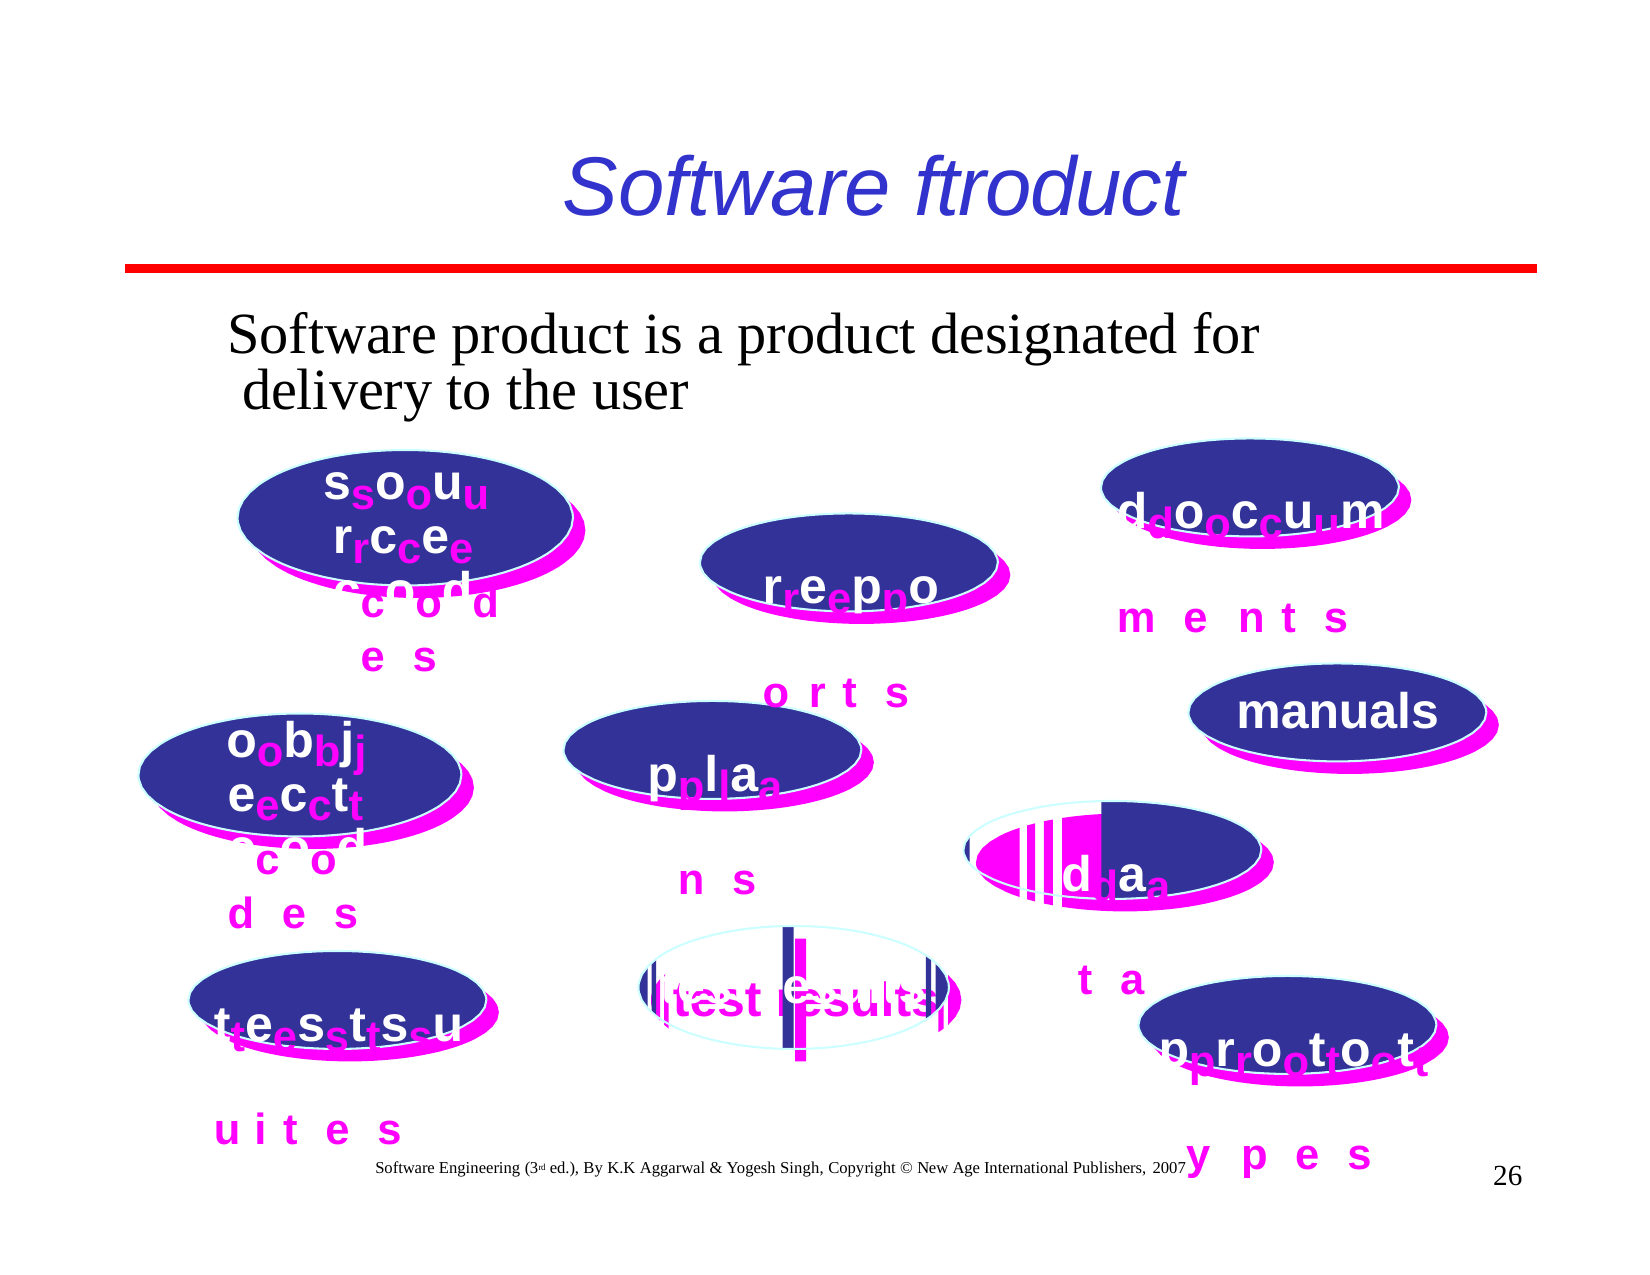

# Software ftroduct

Software product is a product designated for  delivery to the user

ddooccuummeennttss

ssoouurrccee  ccooddeess

rreeppoorrttss

manuals
manuals

ppllaannss
oobbjjeecctt  ccooddeess

ddaattaa

test results

tteessttssuuiitteess
test results

pprroottoottyyppeess
Software Engineering (3rd  ed.), By K.K Aggarwal & Yogesh Singh, Copyright © New Age International Publishers, 2007
26